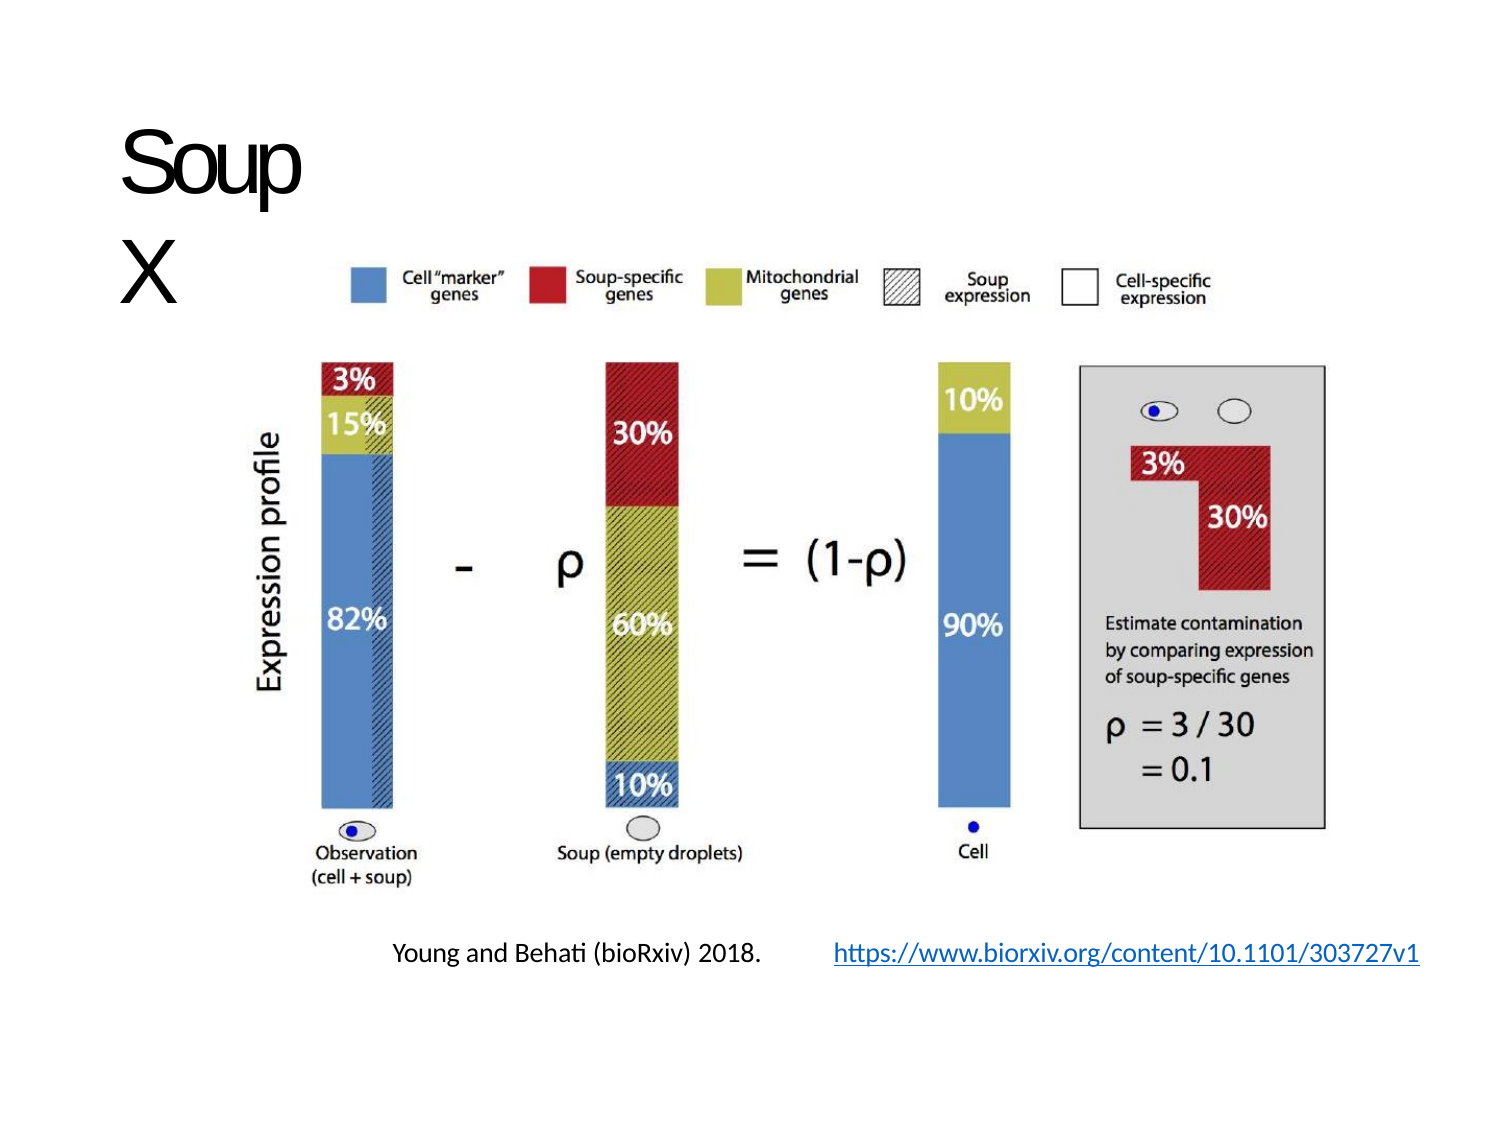

# SoupX

Young and Behati (bioRxiv) 2018.
https://www.biorxiv.org/content/10.1101/303727v1